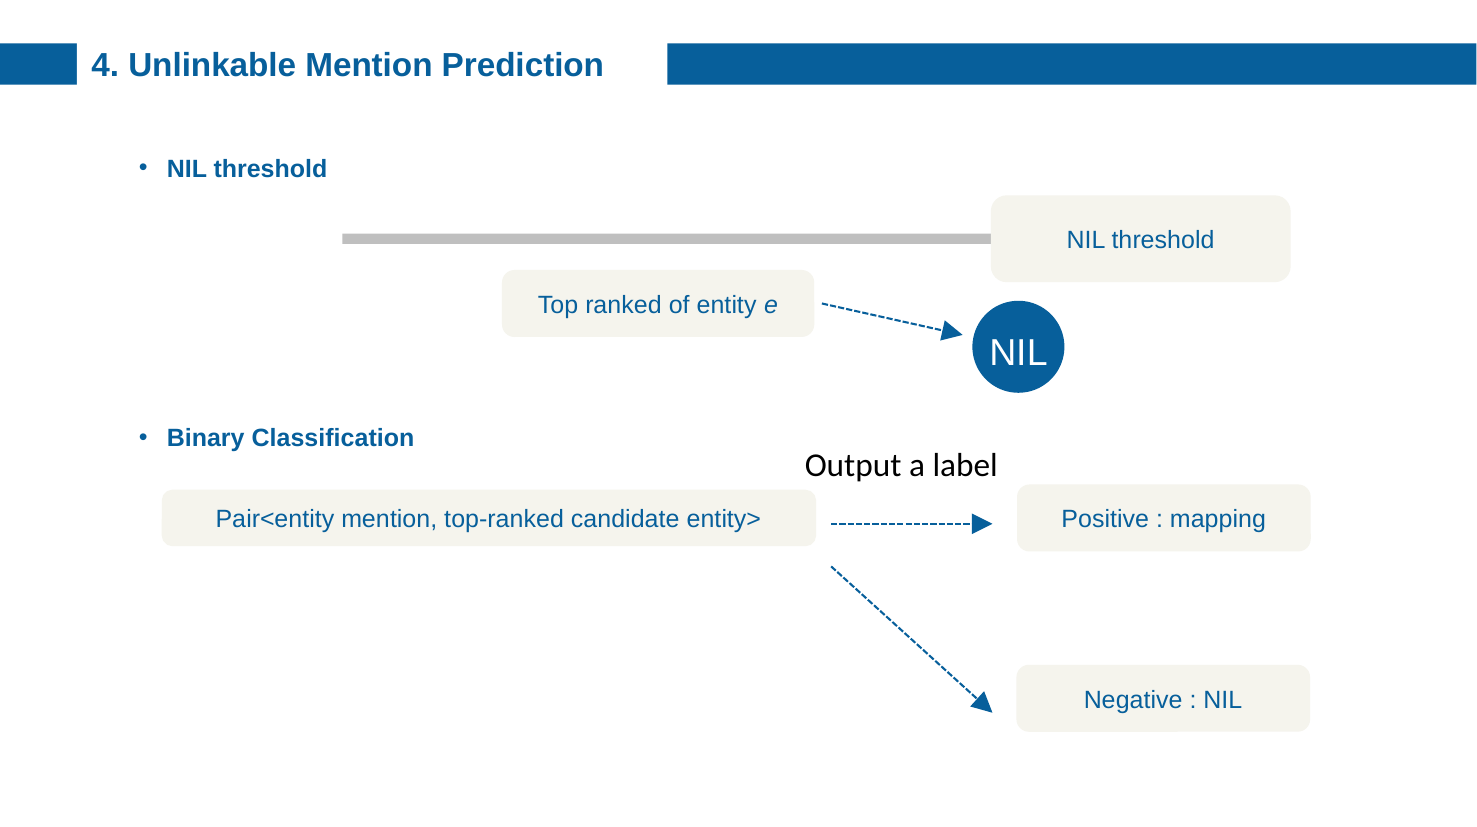

4. Unlinkable Mention Prediction

NIL threshold
NIL threshold

Top ranked of entity e

NIL

Binary Classification
Output a label
Positive : mapping
Pair<entity mention, top-ranked candidate entity>

Negative : NIL